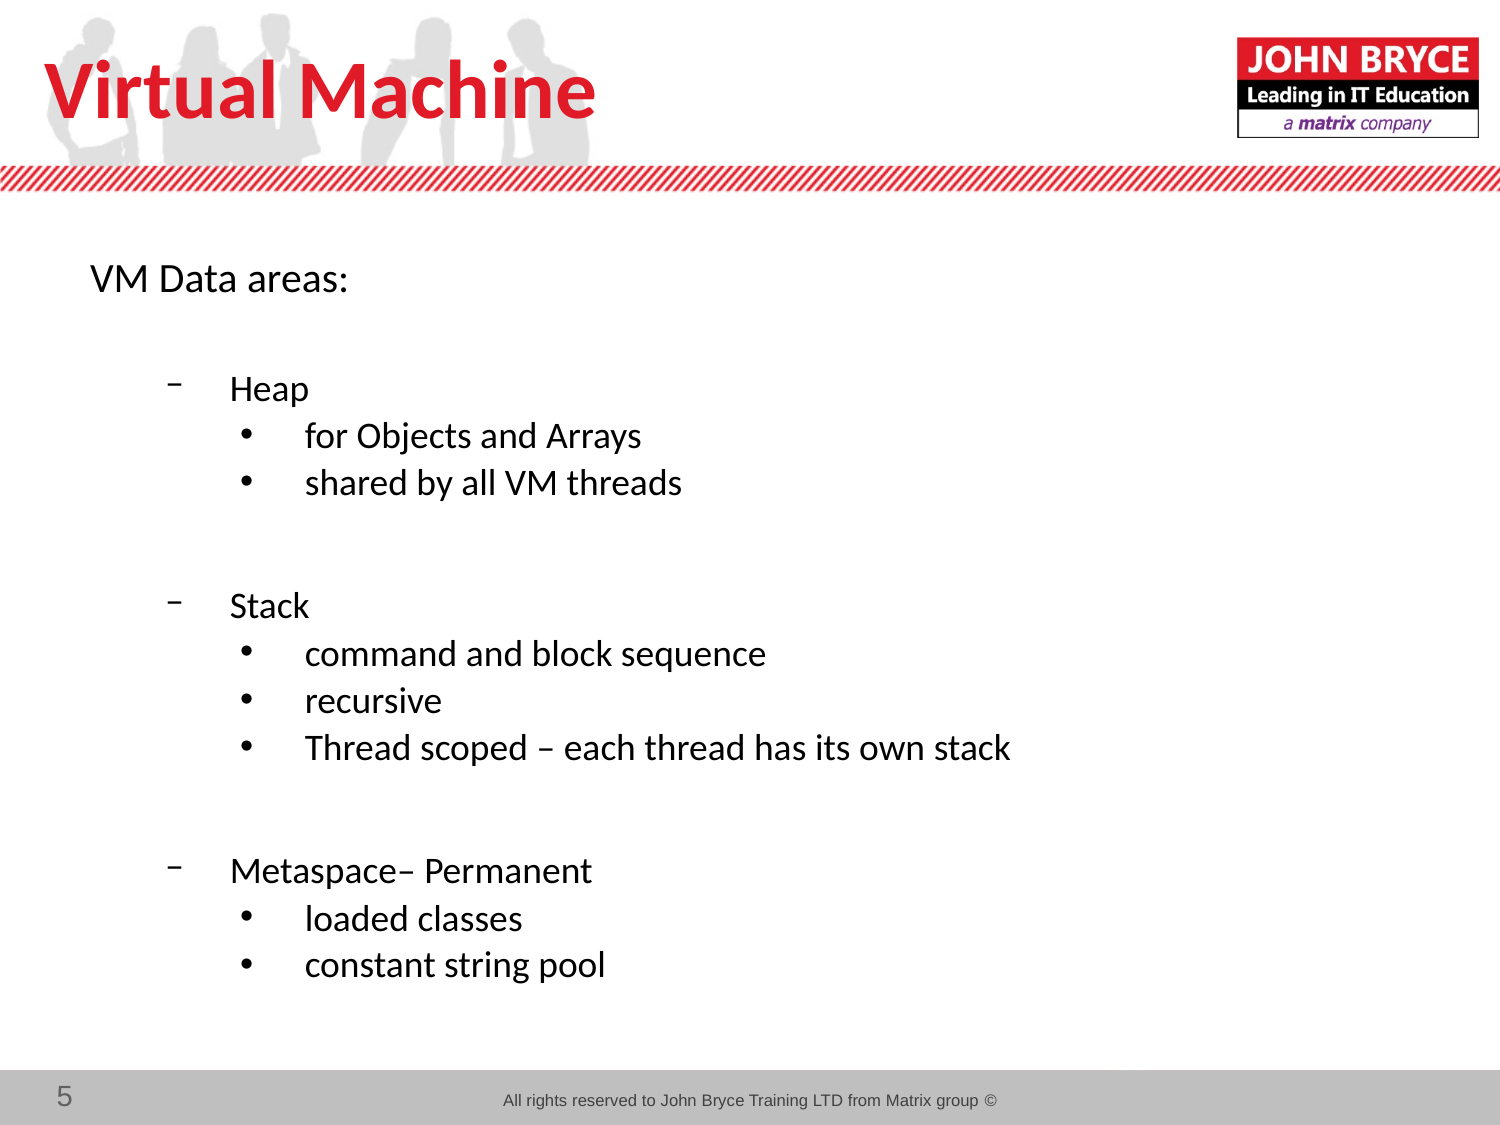

# Virtual Machine
VM Data areas:

 Heap
 for Objects and Arrays
 shared by all VM threads

 Stack
 command and block sequence
 recursive
 Thread scoped – each thread has its own stack

 Metaspace– Permanent
 loaded classes
 constant string pool